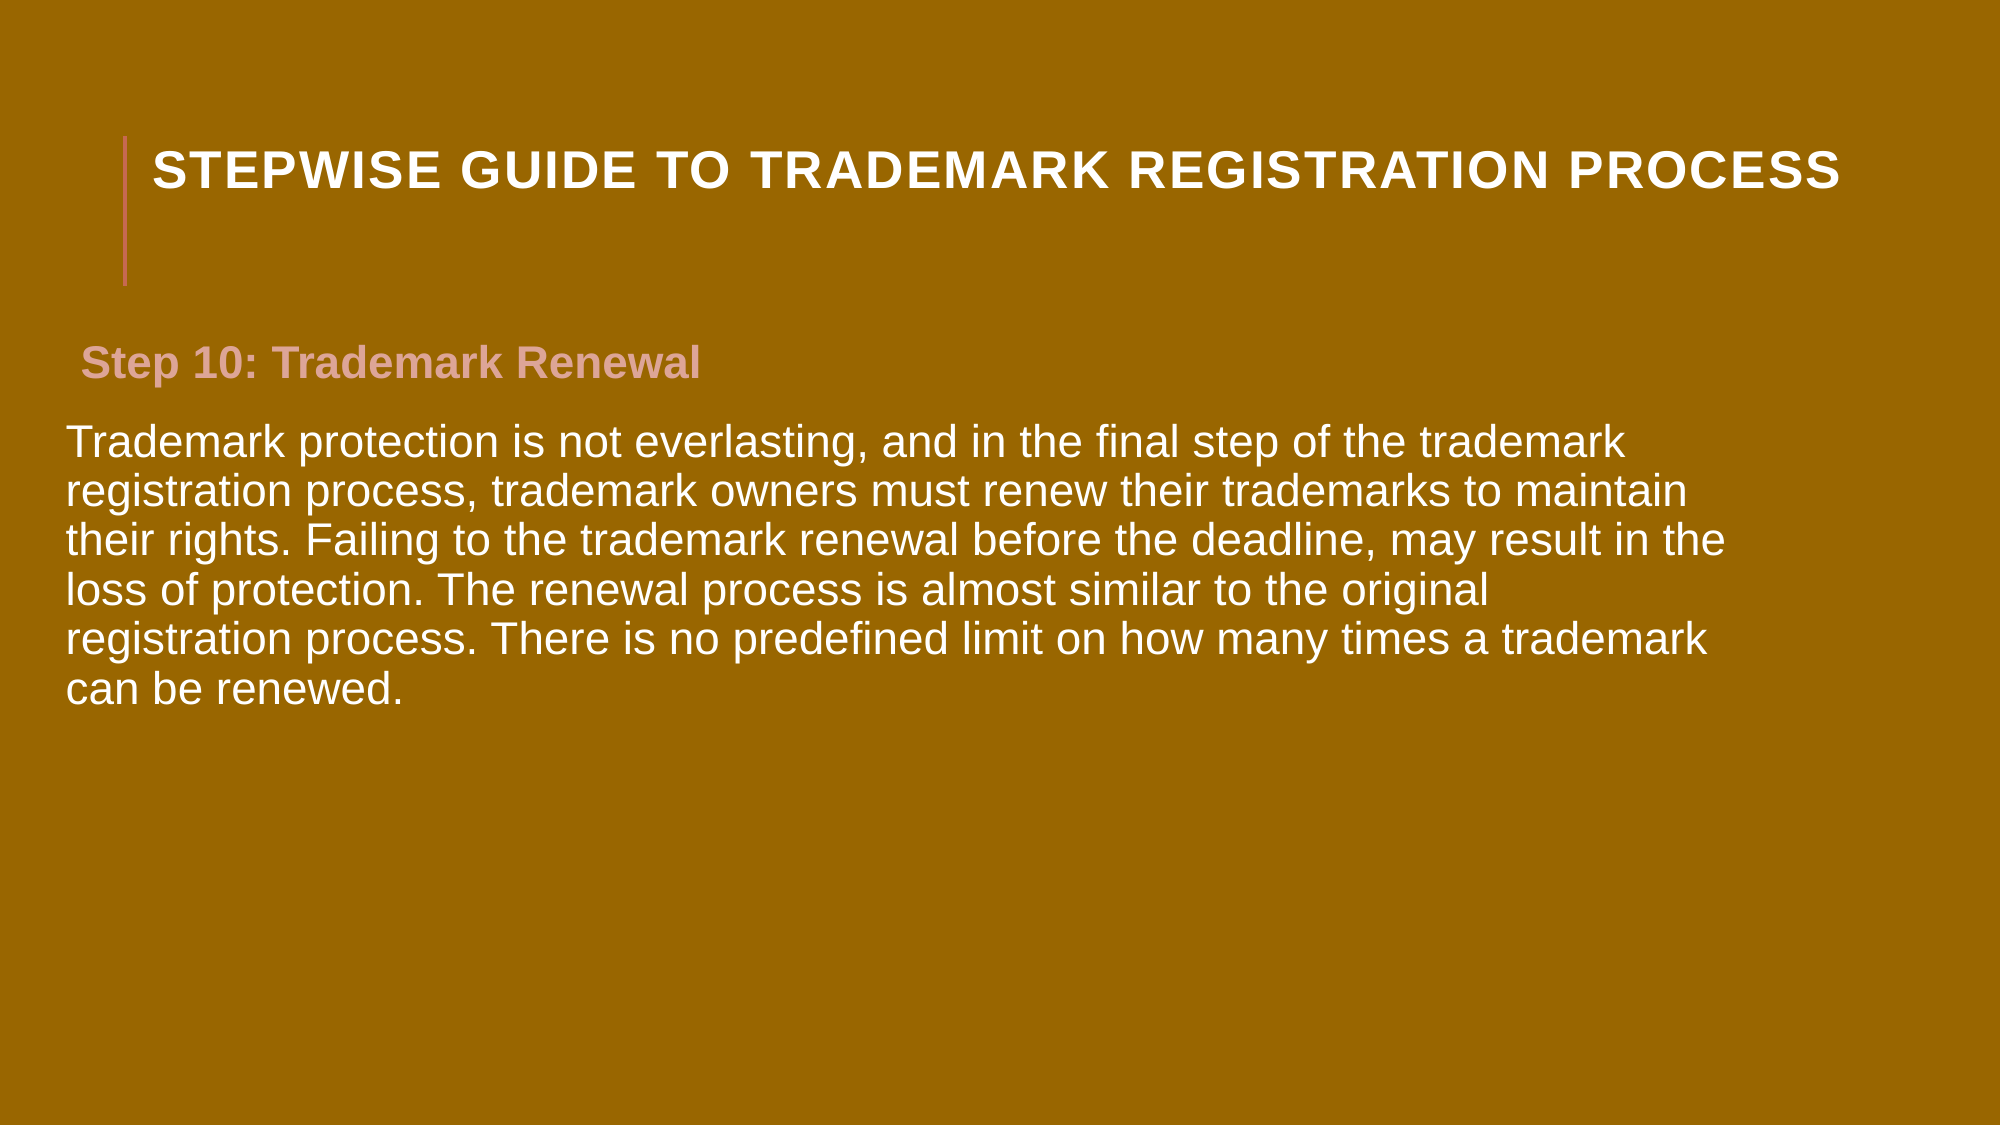

# Stepwise Guide to Trademark Registration Process
Step 10: Trademark Renewal
Trademark protection is not everlasting, and in the final step of the trademark registration process, trademark owners must renew their trademarks to maintain their rights. Failing to the trademark renewal before the deadline, may result in the loss of protection. The renewal process is almost similar to the original registration process. There is no predefined limit on how many times a trademark can be renewed.